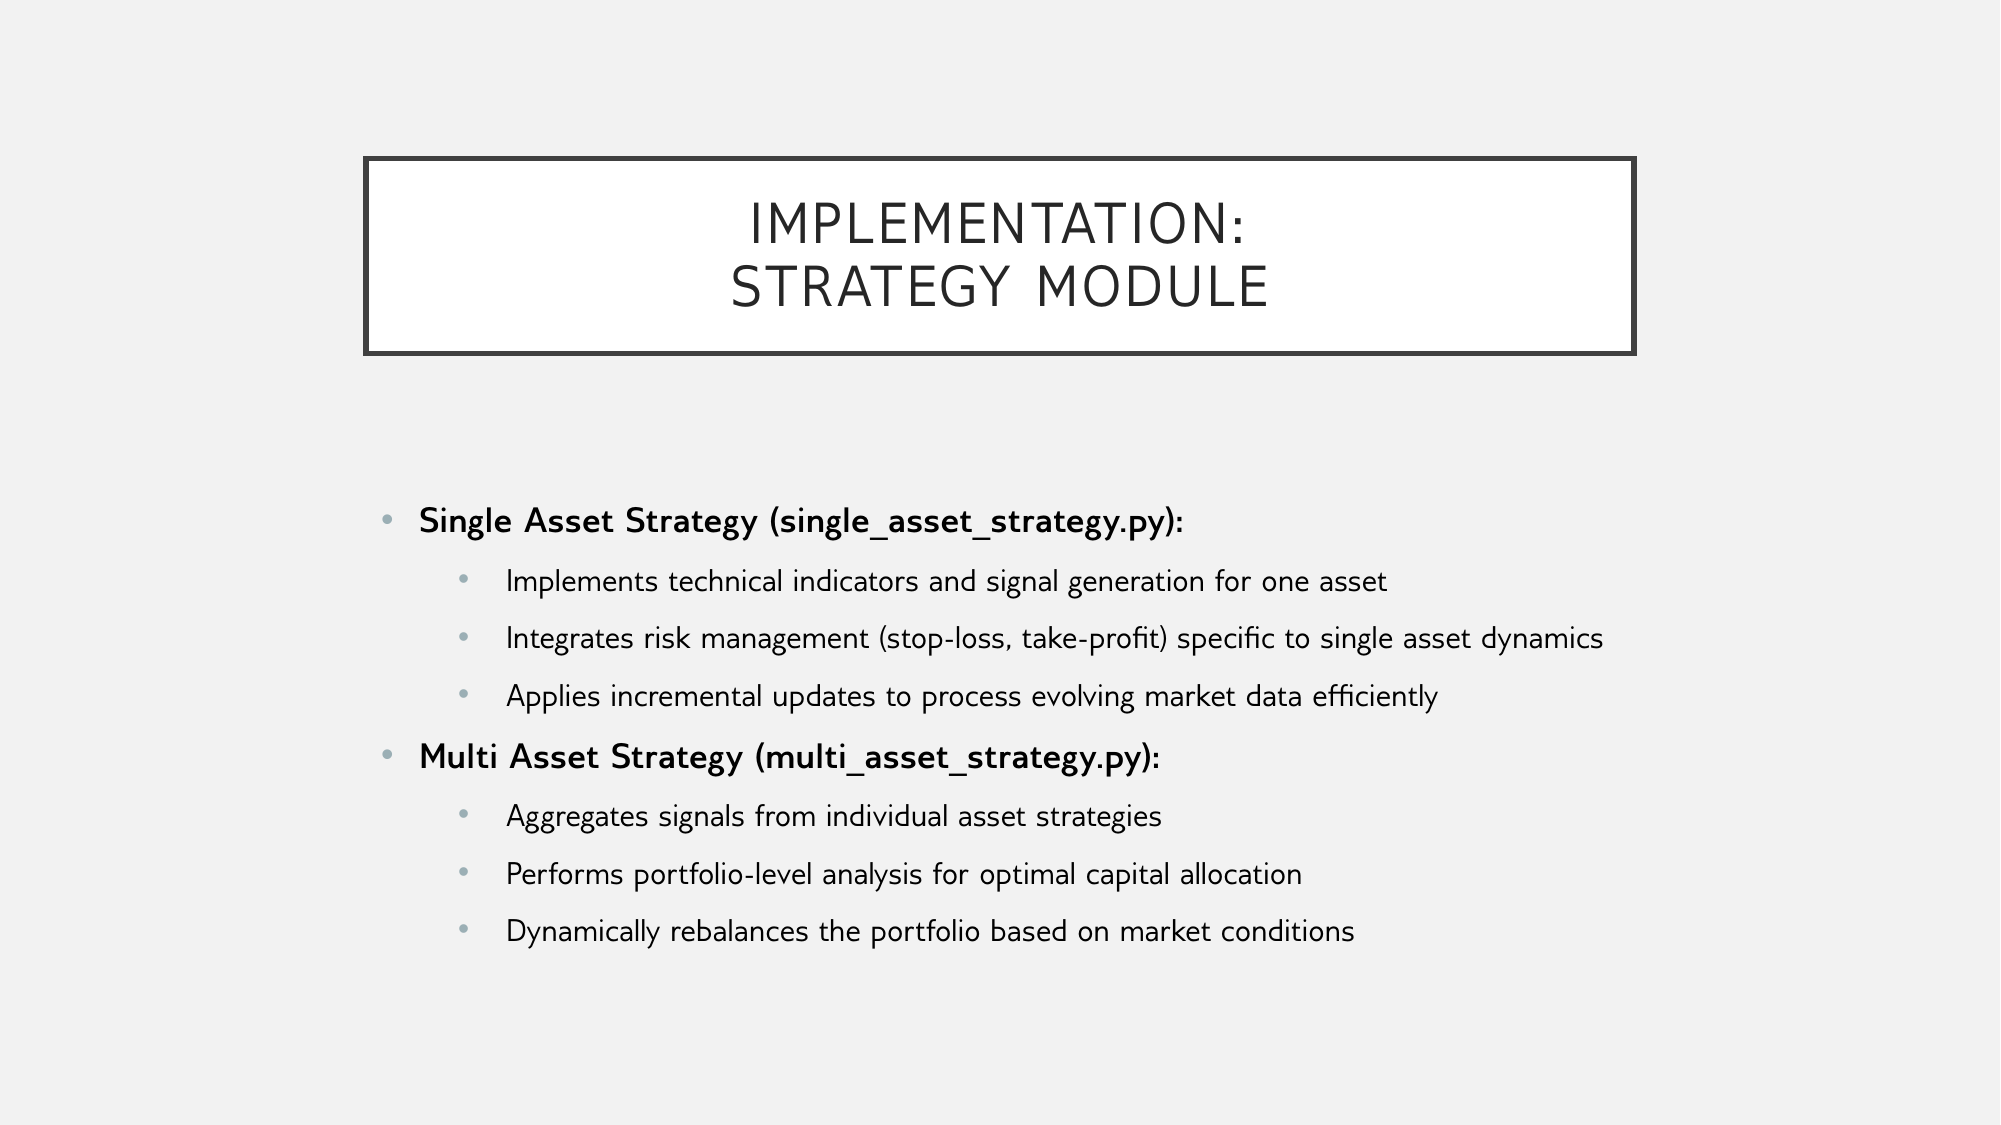

# Implementation: Strategy module
Single Asset Strategy (single_asset_strategy.py):
Implements technical indicators and signal generation for one asset
Integrates risk management (stop-loss, take-profit) specific to single asset dynamics
Applies incremental updates to process evolving market data efficiently
Multi Asset Strategy (multi_asset_strategy.py):
Aggregates signals from individual asset strategies
Performs portfolio-level analysis for optimal capital allocation
Dynamically rebalances the portfolio based on market conditions